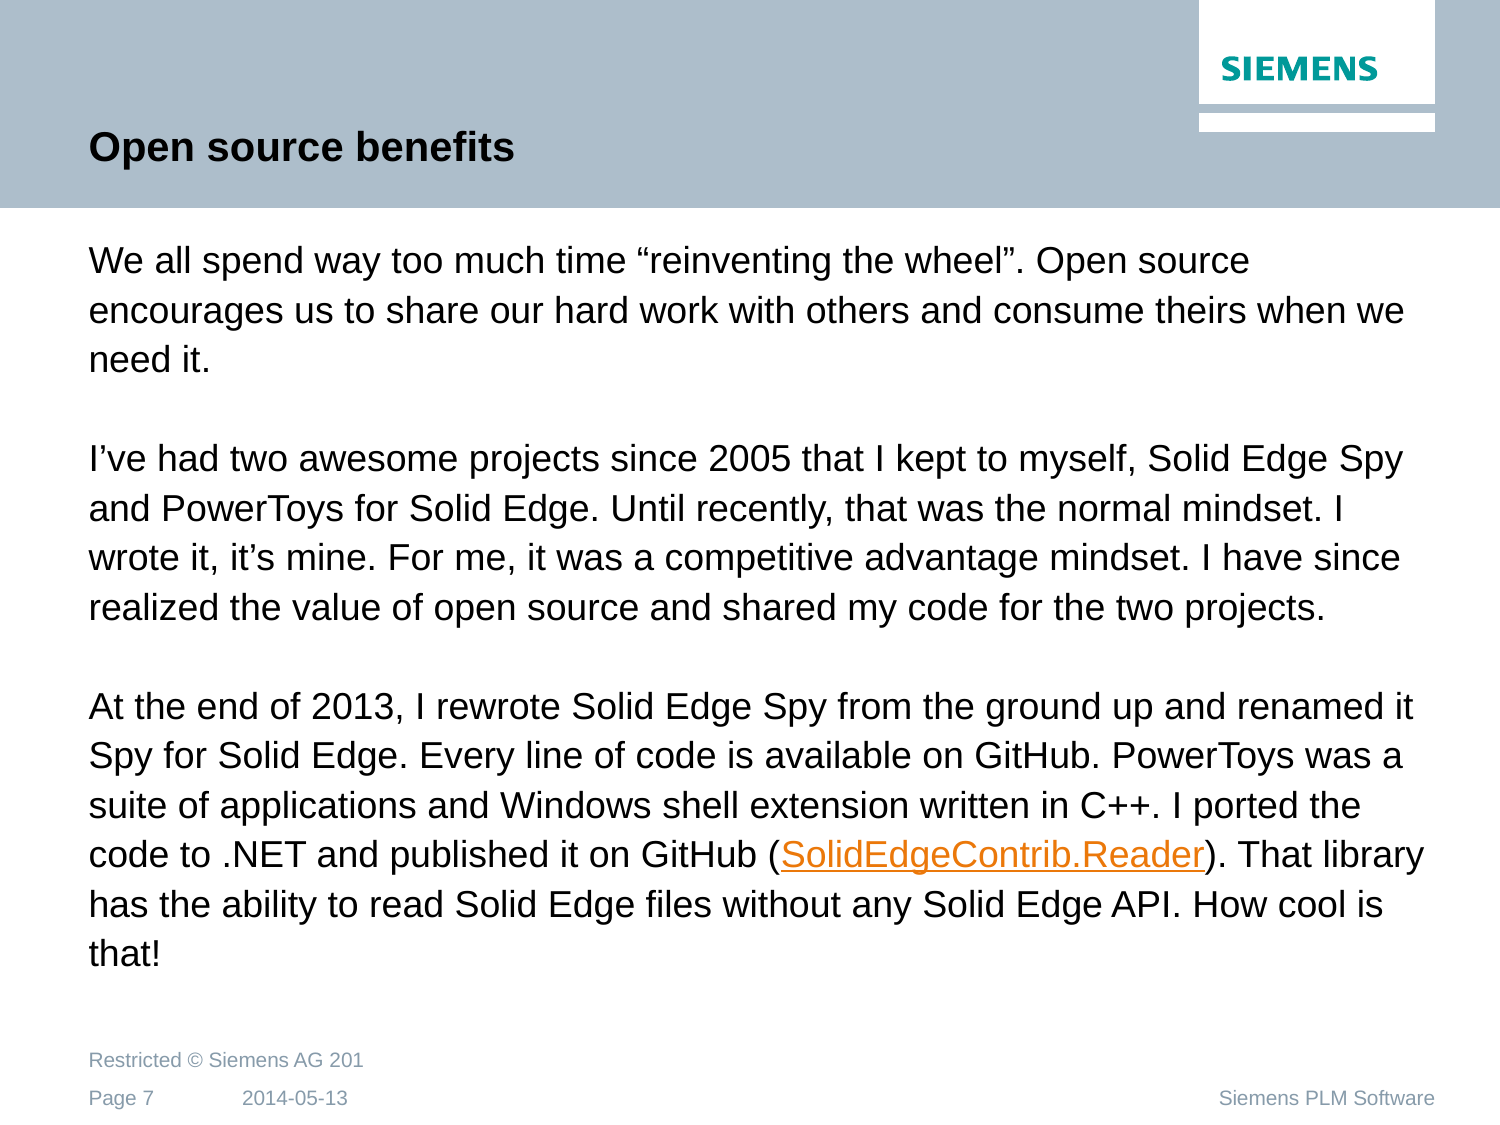

Open source benefits
We all spend way too much time “reinventing the wheel”. Open source encourages us to share our hard work with others and consume theirs when we need it.

I’ve had two awesome projects since 2005 that I kept to myself, Solid Edge Spy and PowerToys for Solid Edge. Until recently, that was the normal mindset. I wrote it, it’s mine. For me, it was a competitive advantage mindset. I have since realized the value of open source and shared my code for the two projects.

At the end of 2013, I rewrote Solid Edge Spy from the ground up and renamed it Spy for Solid Edge. Every line of code is available on GitHub. PowerToys was a suite of applications and Windows shell extension written in C++. I ported the code to .NET and published it on GitHub (SolidEdgeContrib.Reader). That library has the ability to read Solid Edge files without any Solid Edge API. How cool is that!